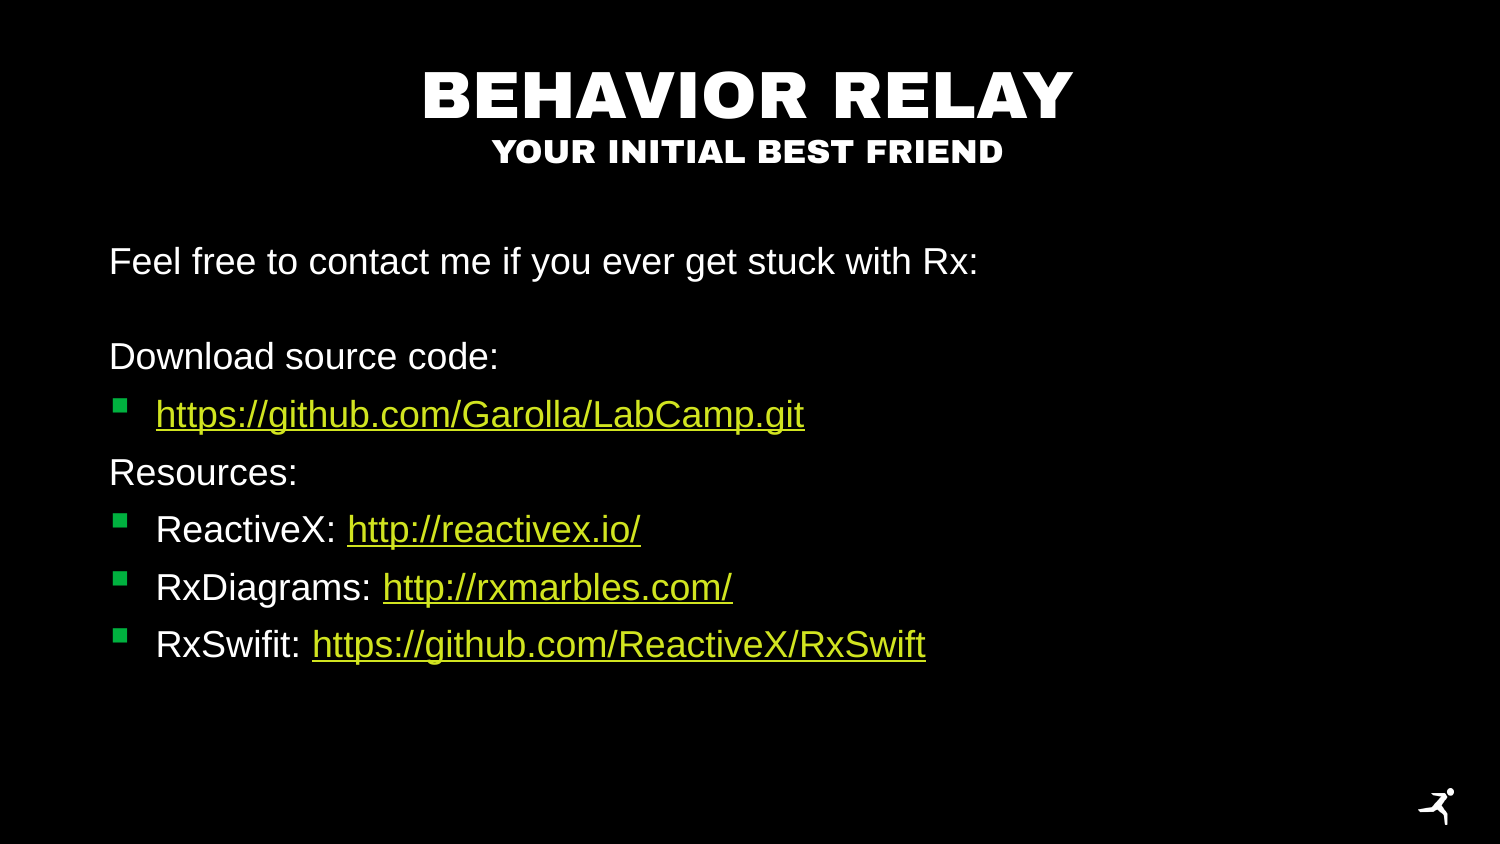

# Behavior Relay
Your INITIAL best friend
Feel free to contact me if you ever get stuck with Rx:

Download source code:
https://github.com/Garolla/LabCamp.git
Resources:
ReactiveX: http://reactivex.io/
RxDiagrams: http://rxmarbles.com/
RxSwifit: https://github.com/ReactiveX/RxSwift